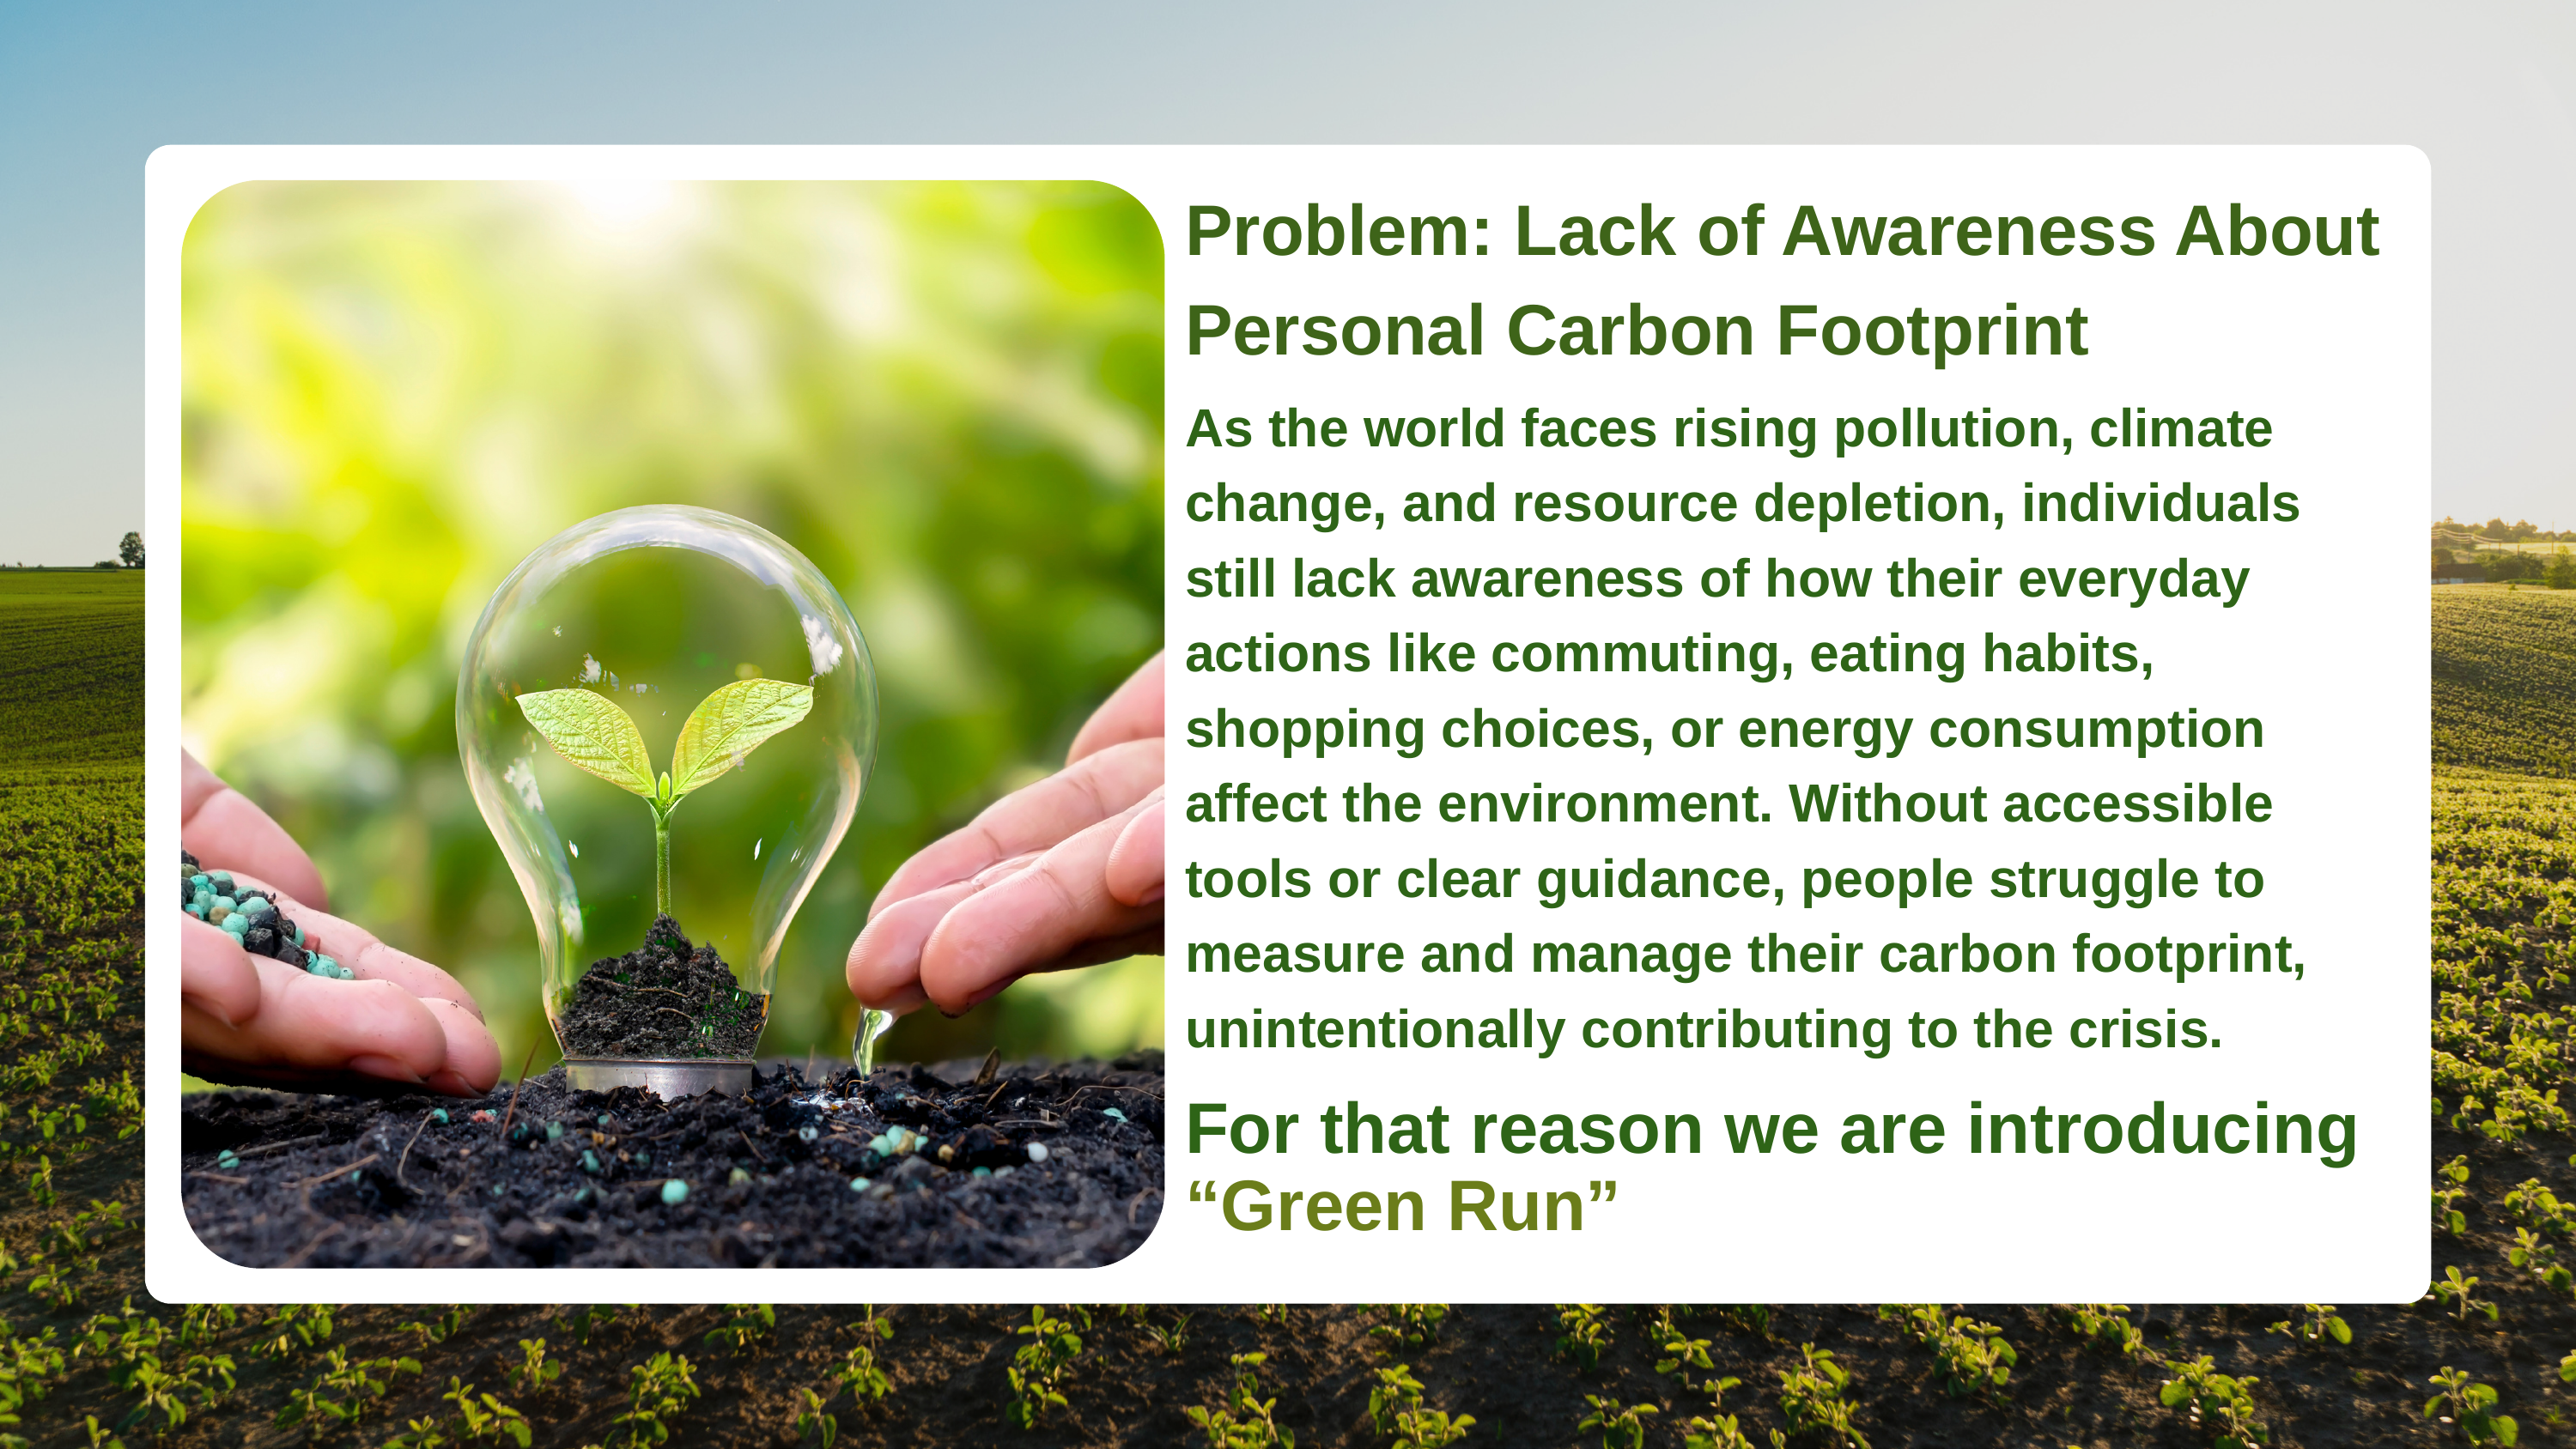

Problem: Lack of Awareness About Personal Carbon Footprint

As the world faces rising pollution, climate change, and resource depletion, individuals still lack awareness of how their everyday actions like commuting, eating habits, shopping choices, or energy consumption  affect the environment. Without accessible tools or clear guidance, people struggle to measure and manage their carbon footprint, unintentionally contributing to the crisis.
For that reason we are introducing “Green Run”